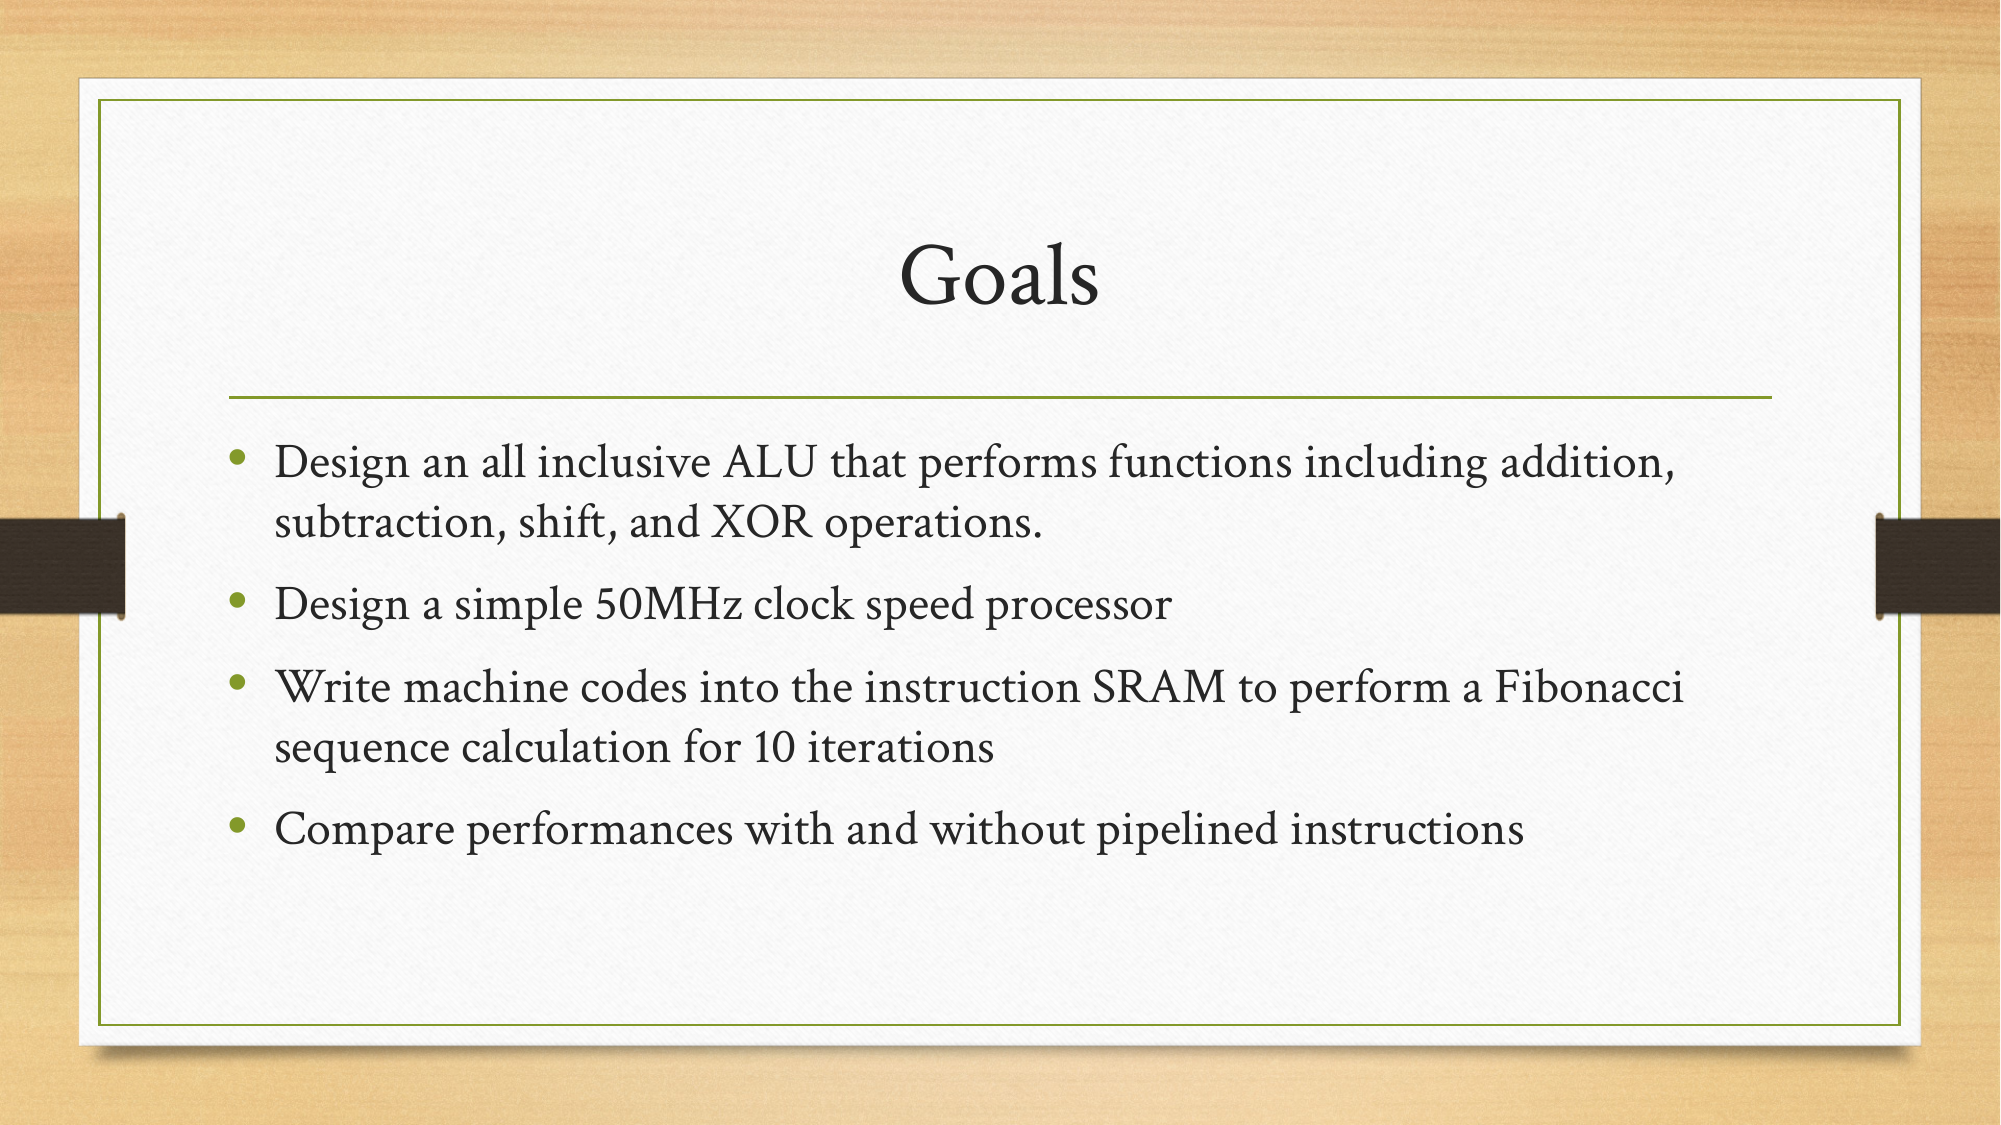

# Goals
Design an all inclusive ALU that performs functions including addition, subtraction, shift, and XOR operations.
Design a simple 50MHz clock speed processor
Write machine codes into the instruction SRAM to perform a Fibonacci sequence calculation for 10 iterations
Compare performances with and without pipelined instructions